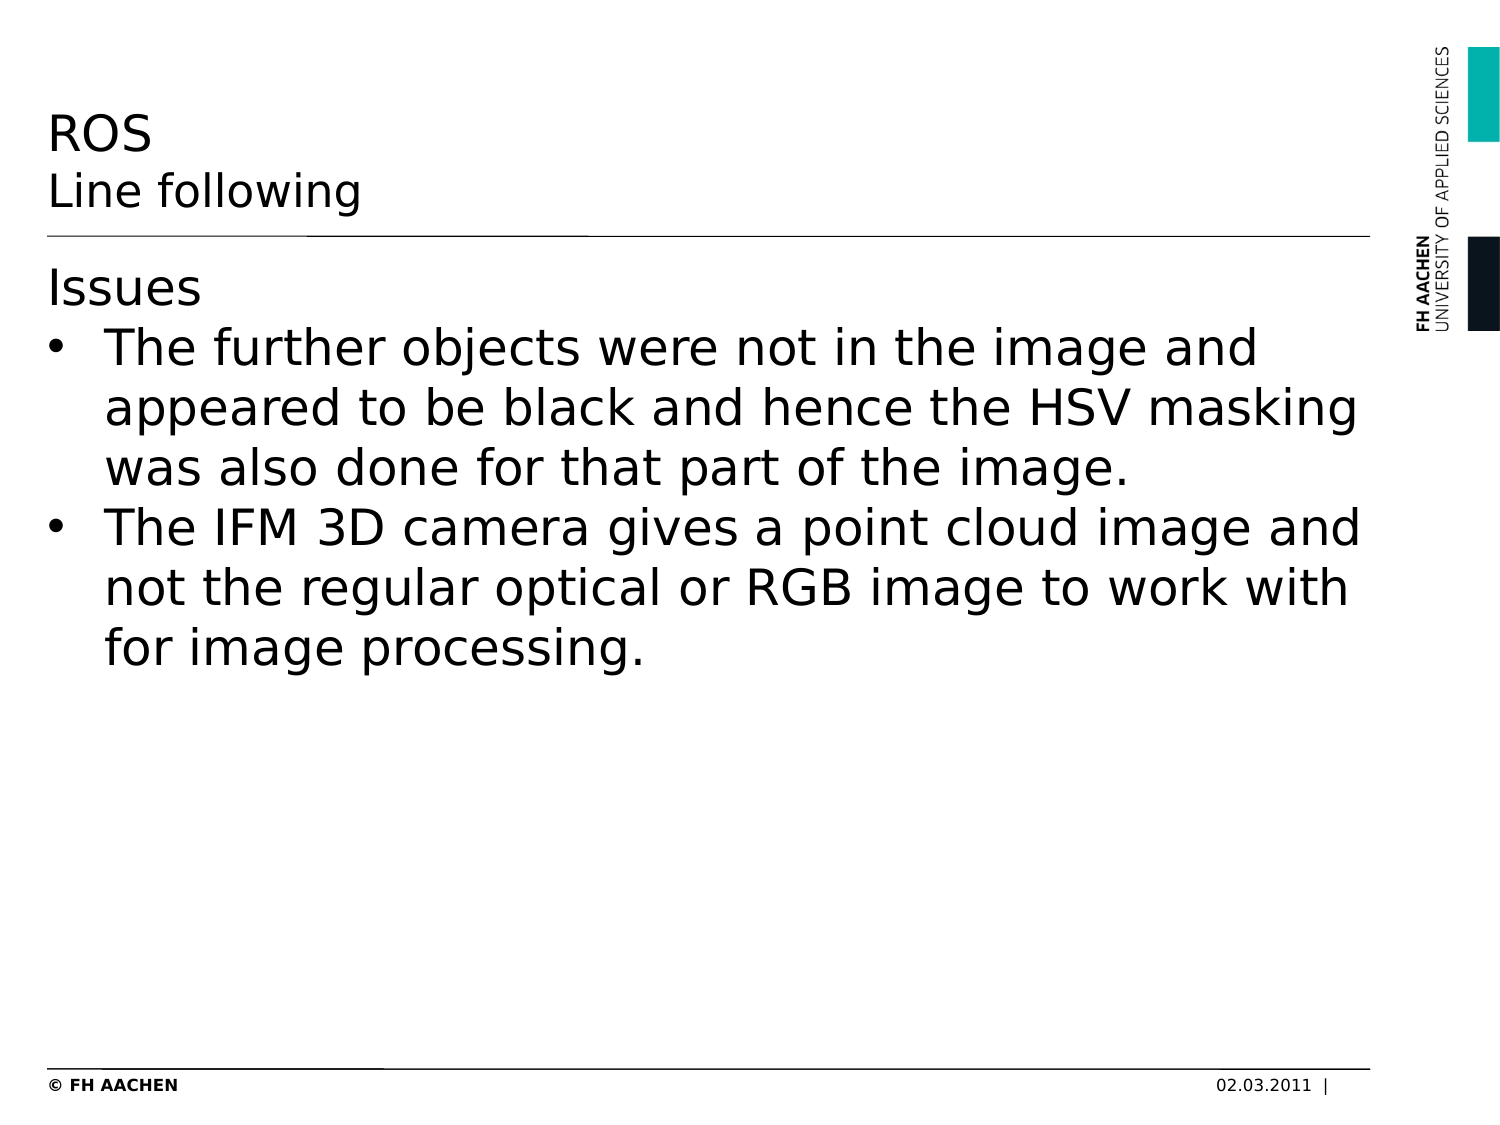

# ROS Line following
Issues
The further objects were not in the image and appeared to be black and hence the HSV masking was also done for that part of the image.
The IFM 3D camera gives a point cloud image and not the regular optical or RGB image to work with for image processing.

© FH AACHEN
02.03.2011  |
13